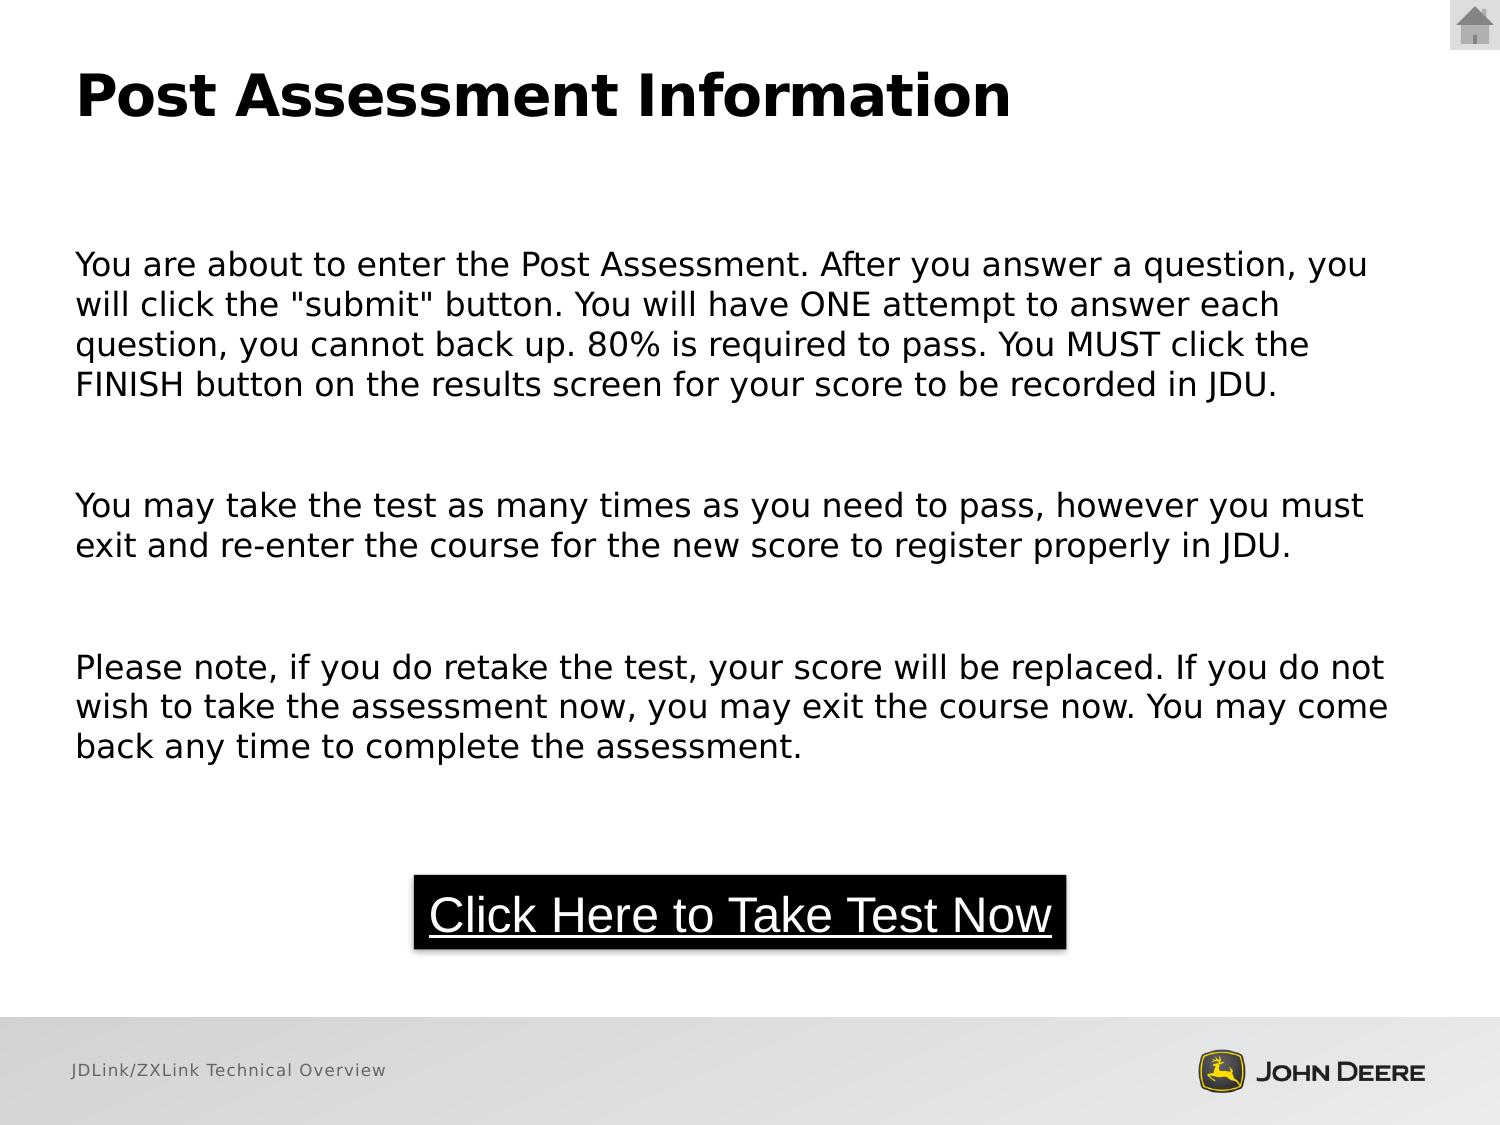

# Post Assessment Information
You are about to enter the Post Assessment. After you answer a question, you will click the "submit" button. You will have ONE attempt to answer each question, you cannot back up. 80% is required to pass. You MUST click the FINISH button on the results screen for your score to be recorded in JDU.

You may take the test as many times as you need to pass, however you must exit and re-enter the course for the new score to register properly in JDU.

Please note, if you do retake the test, your score will be replaced. If you do not wish to take the assessment now, you may exit the course now. You may come back any time to complete the assessment.

Click Here to Take Test Now